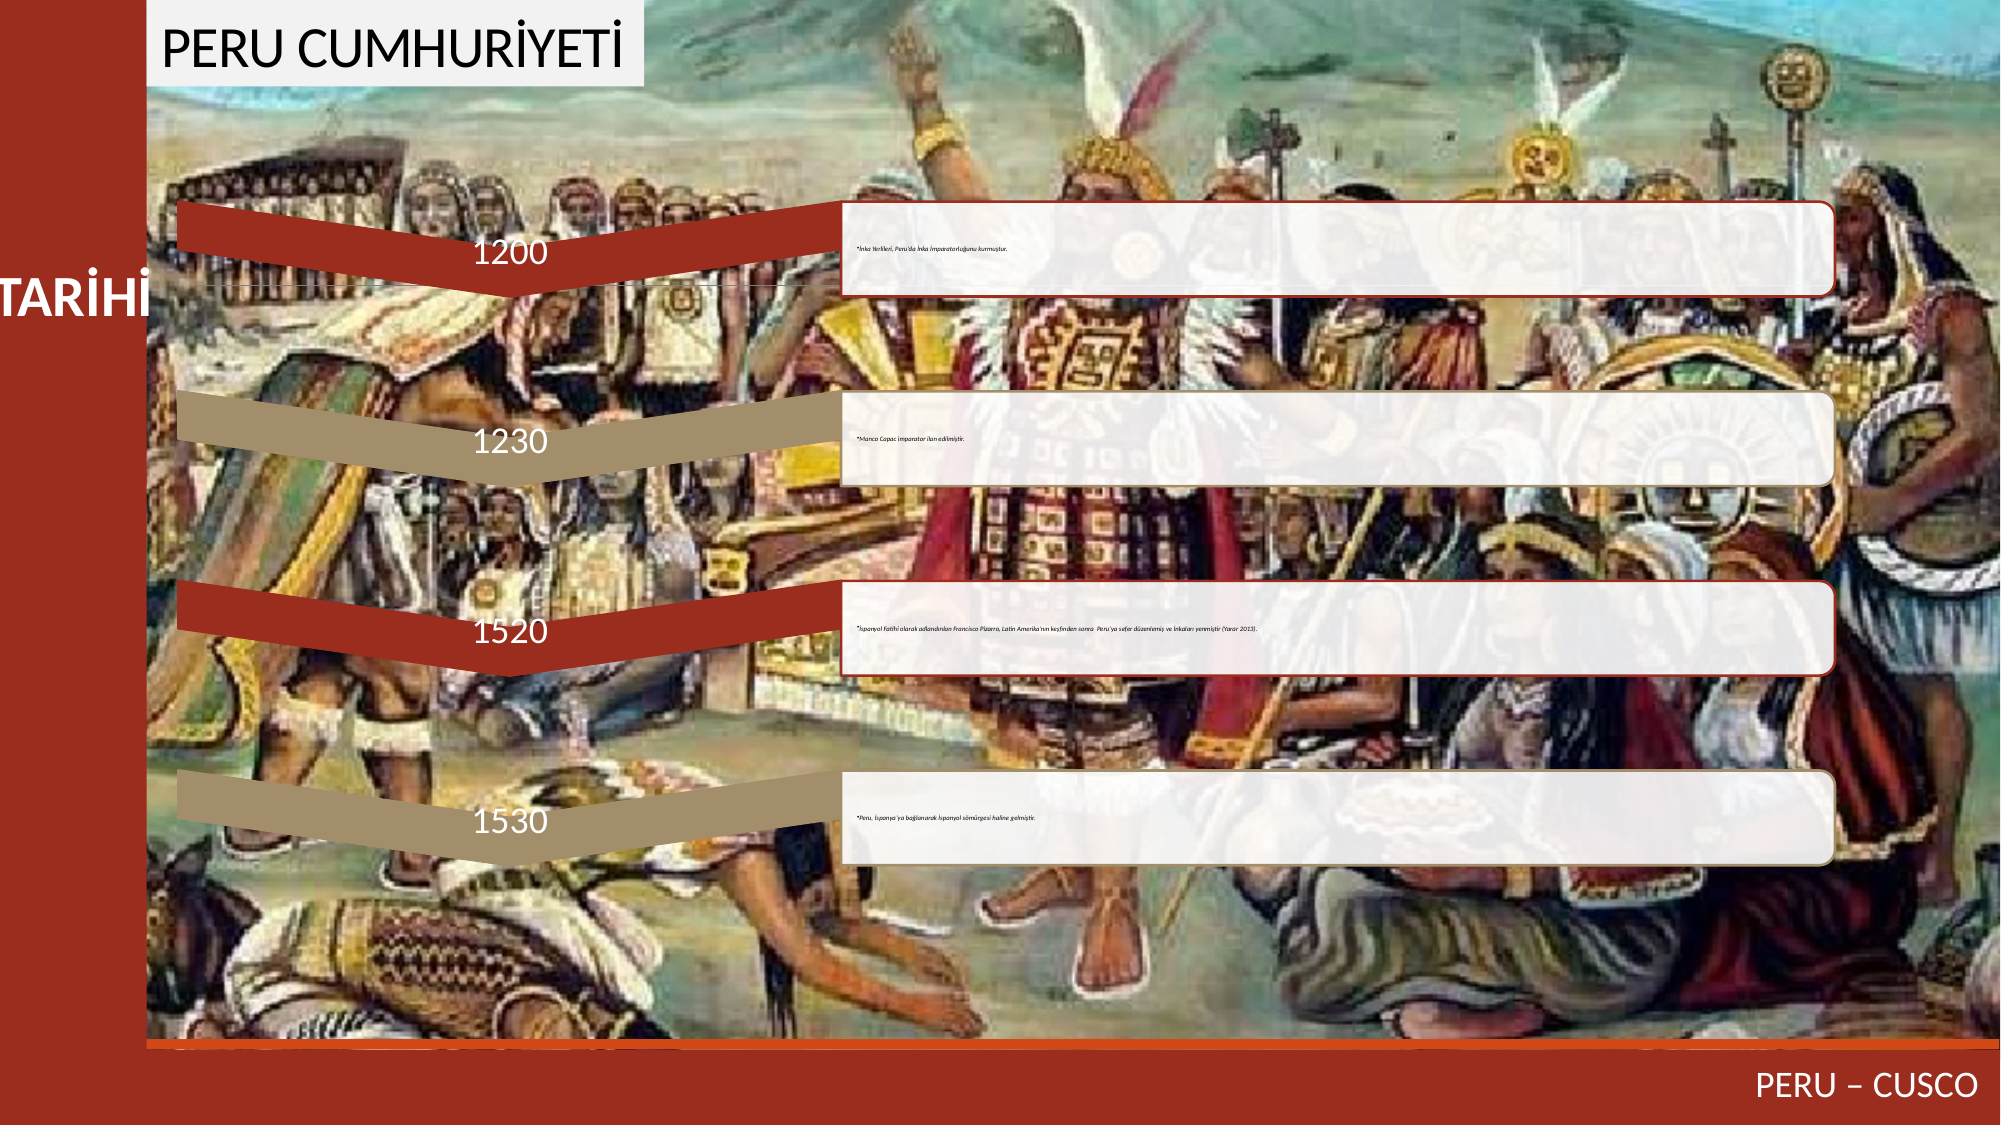

# PERU CUMHURİYETİ
1200
1230
1520
İnka Yerlileri, Peru’da İnka İmparatorluğunu kurmuştur.
1530
Manco Capac imparator ilan edilmiştir.
İspanyol Fatihi olarak adlandırılan Francisco Pizarro, Latin Amerika’nın keşfinden sonra  Peru’ya sefer düzenlemiş ve İnkaları yenmiştir (Yarar 2013).
Peru, İspanya’ya bağlanarak İspanyol sömürgesi haline gelmiştir.
TARİHİ
PERU – CUSCO